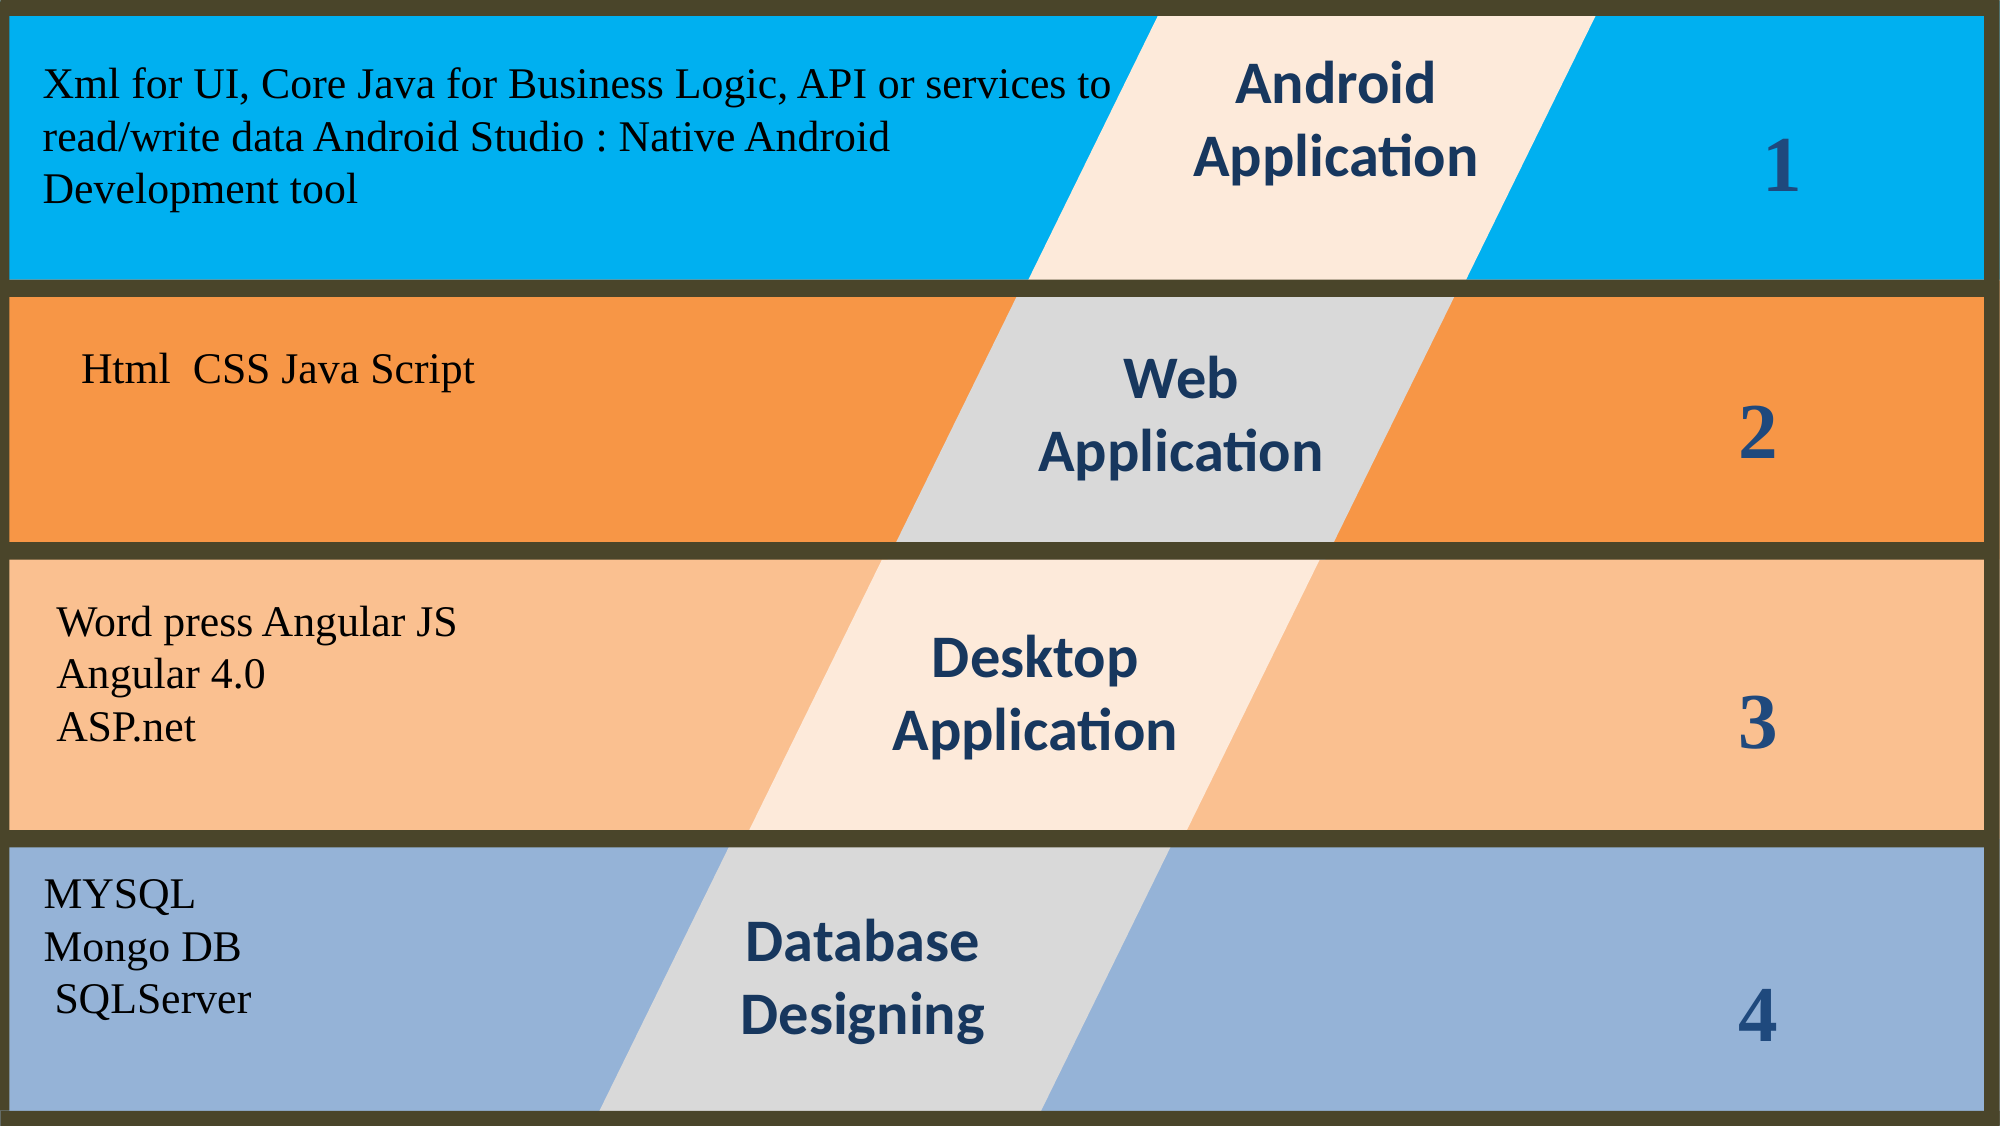

Android Application

Xml for UI, Core Java for Business Logic, API or services to read/write data Android Studio : Native Android Development tool

1

Web Application

Html  CSS Java Script

2

Word press Angular JS
Angular 4.0
ASP.net

Desktop Application

3

MYSQL
Mongo DB
 SQLServer

Database Designing

4